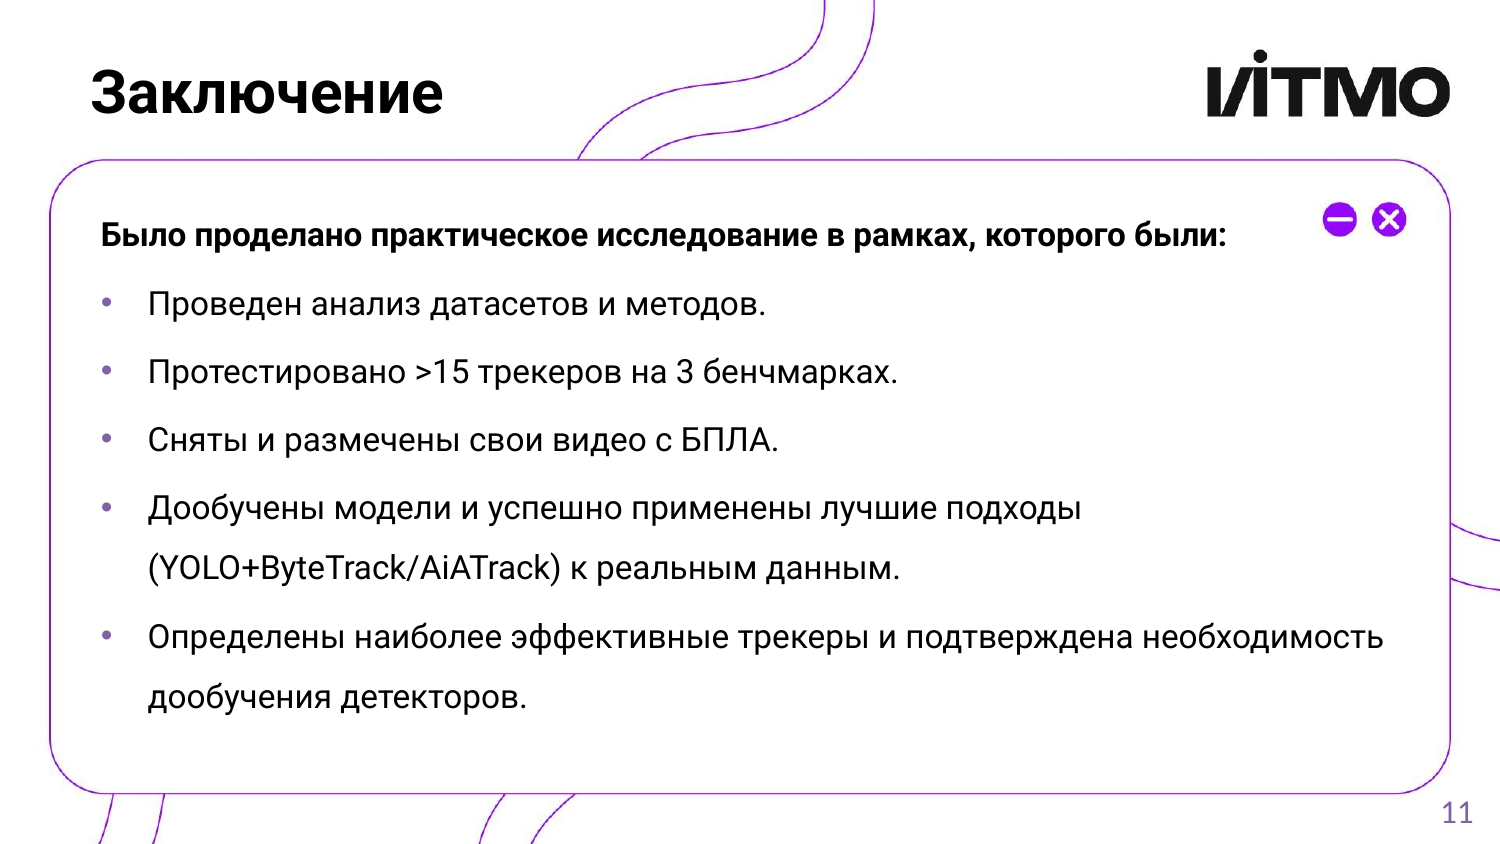

# Заключение
Было проделано практическое исследование в рамках, которого были:
Проведен анализ датасетов и методов.
Протестировано >15 трекеров на 3 бенчмарках.
Сняты и размечены свои видео с БПЛА.
Дообучены модели и успешно применены лучшие подходы (YOLO+ByteTrack/AiATrack) к реальным данным.
Определены наиболее эффективные трекеры и подтверждена необходимость дообучения детекторов.

11